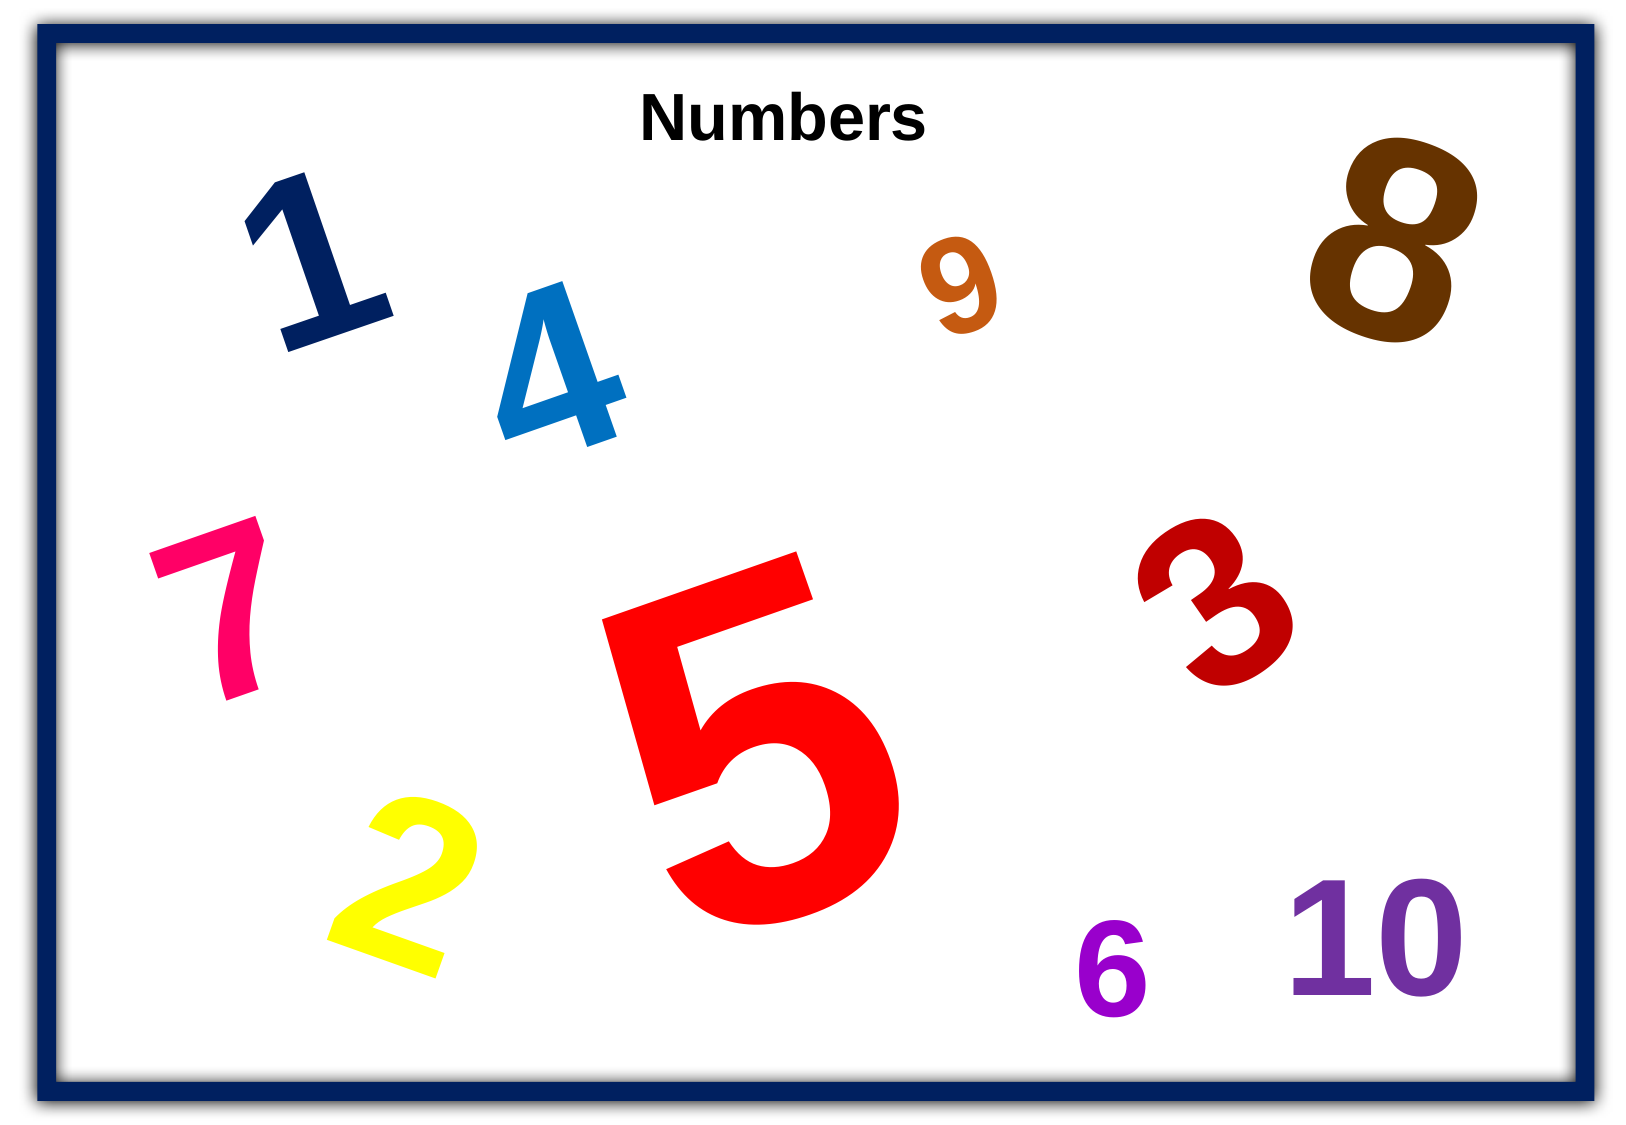

8
Numbers
1
9
4
5
3
7
2
10
6